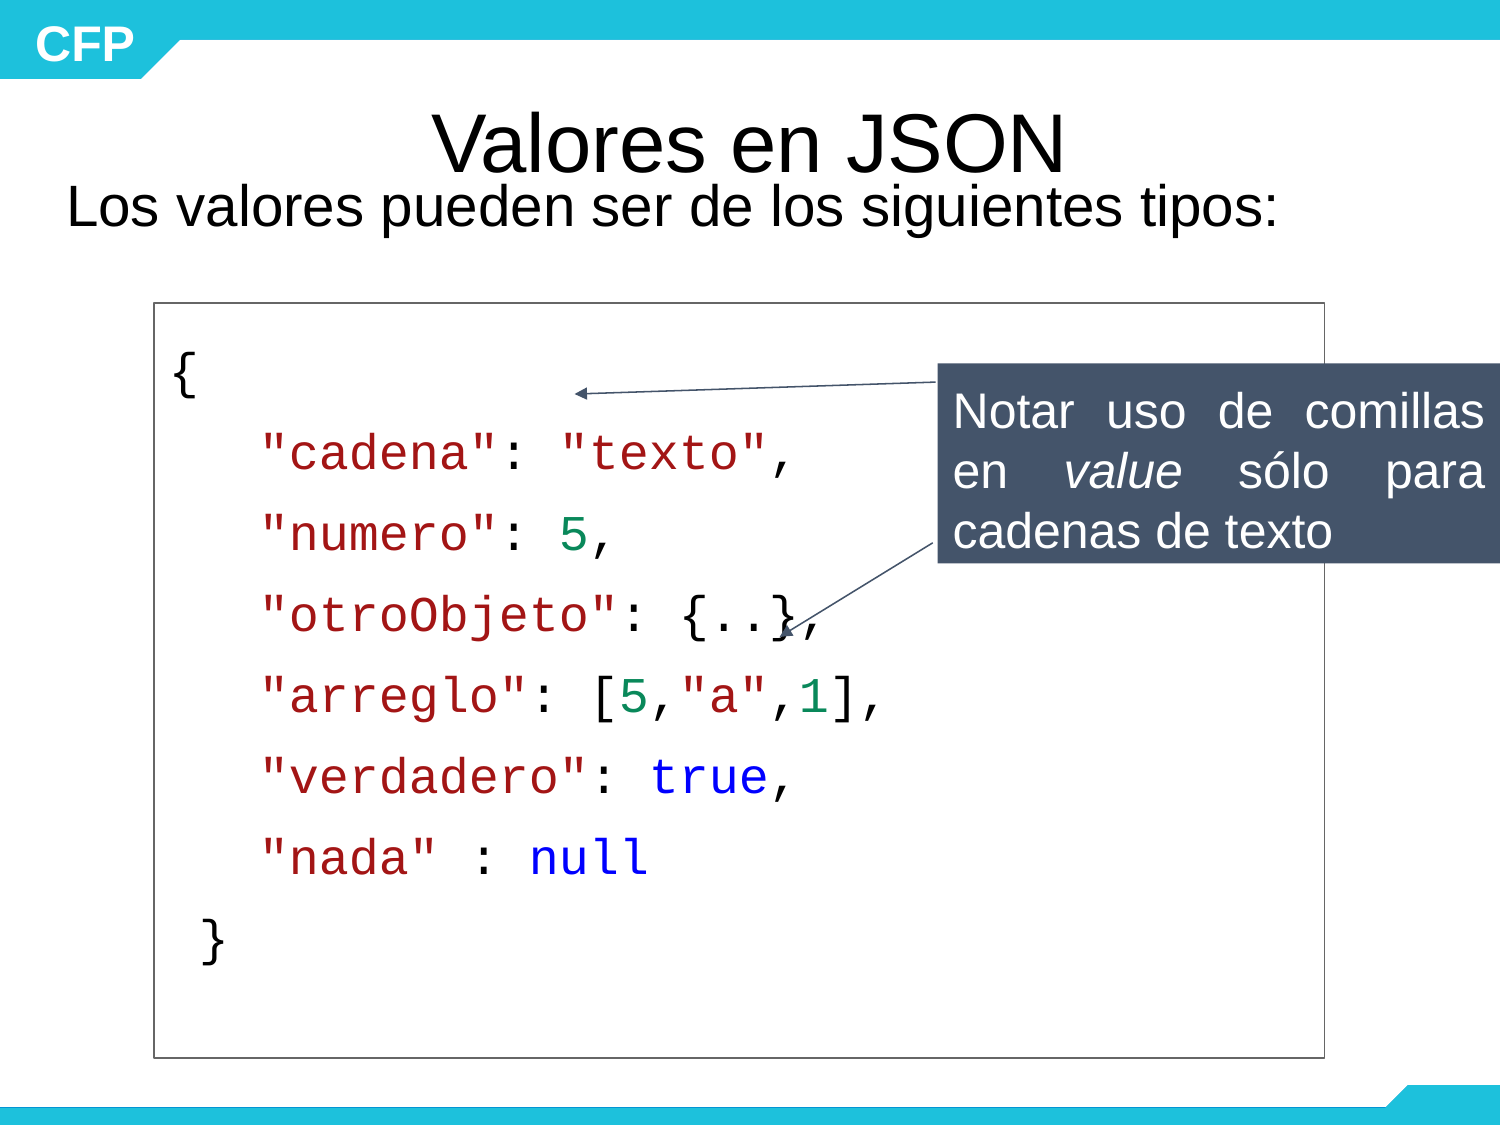

# Valores en JSON
Los valores pueden ser de los siguientes tipos:
{
   "cadena": "texto",
   "numero": 5,
   "otroObjeto": {..},
   "arreglo": [5,"a",1],
   "verdadero": true,
   "nada" : null
 }
Notar uso de comillas en value sólo para cadenas de texto